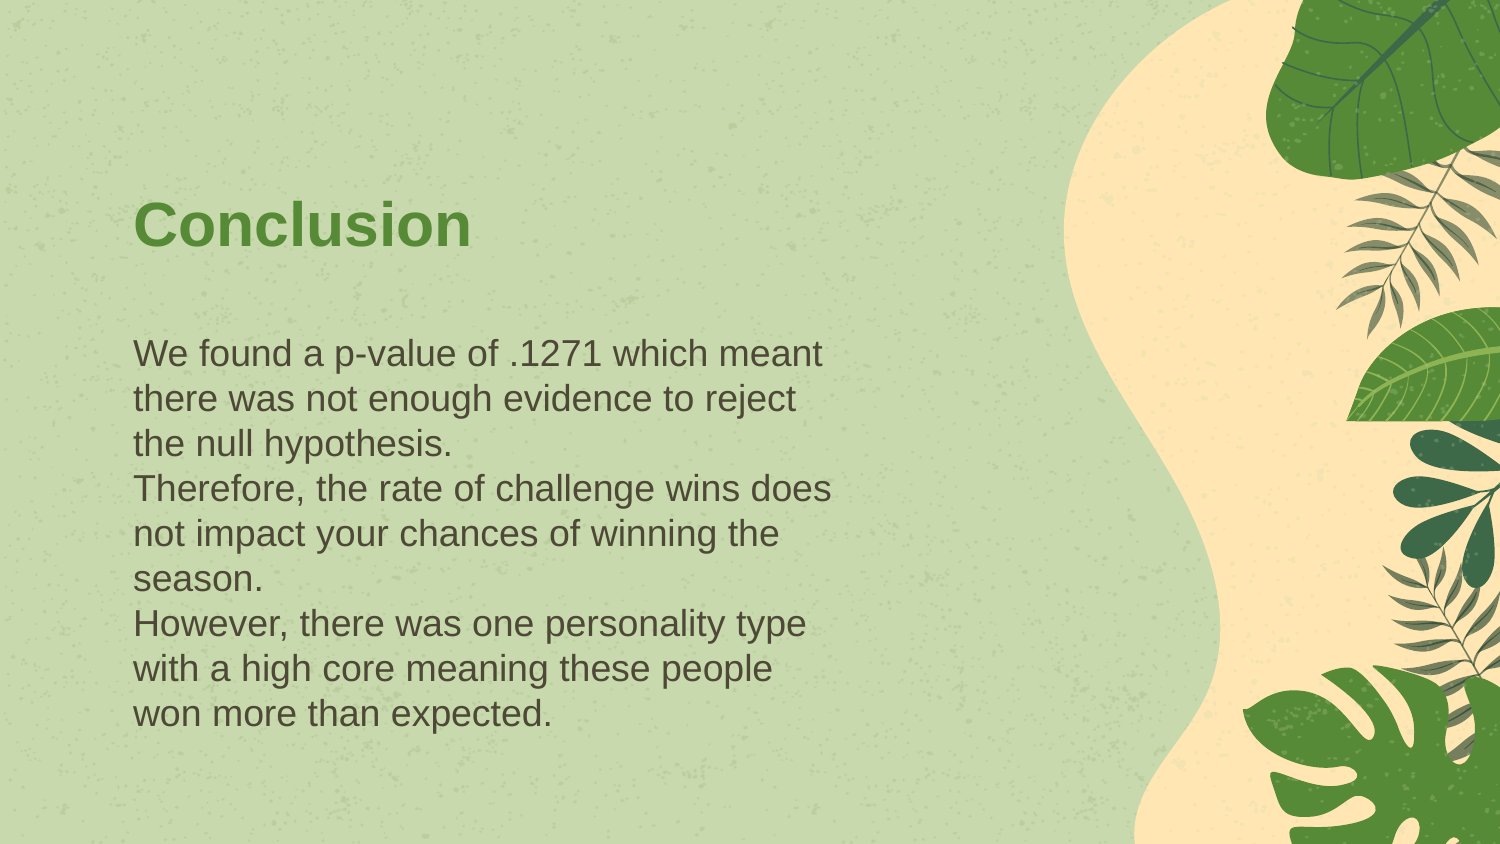

# Conclusion
We found a p-value of .1271 which meant there was not enough evidence to reject the null hypothesis.
Therefore, the rate of challenge wins does not impact your chances of winning the season.
However, there was one personality type with a high core meaning these people won more than expected.